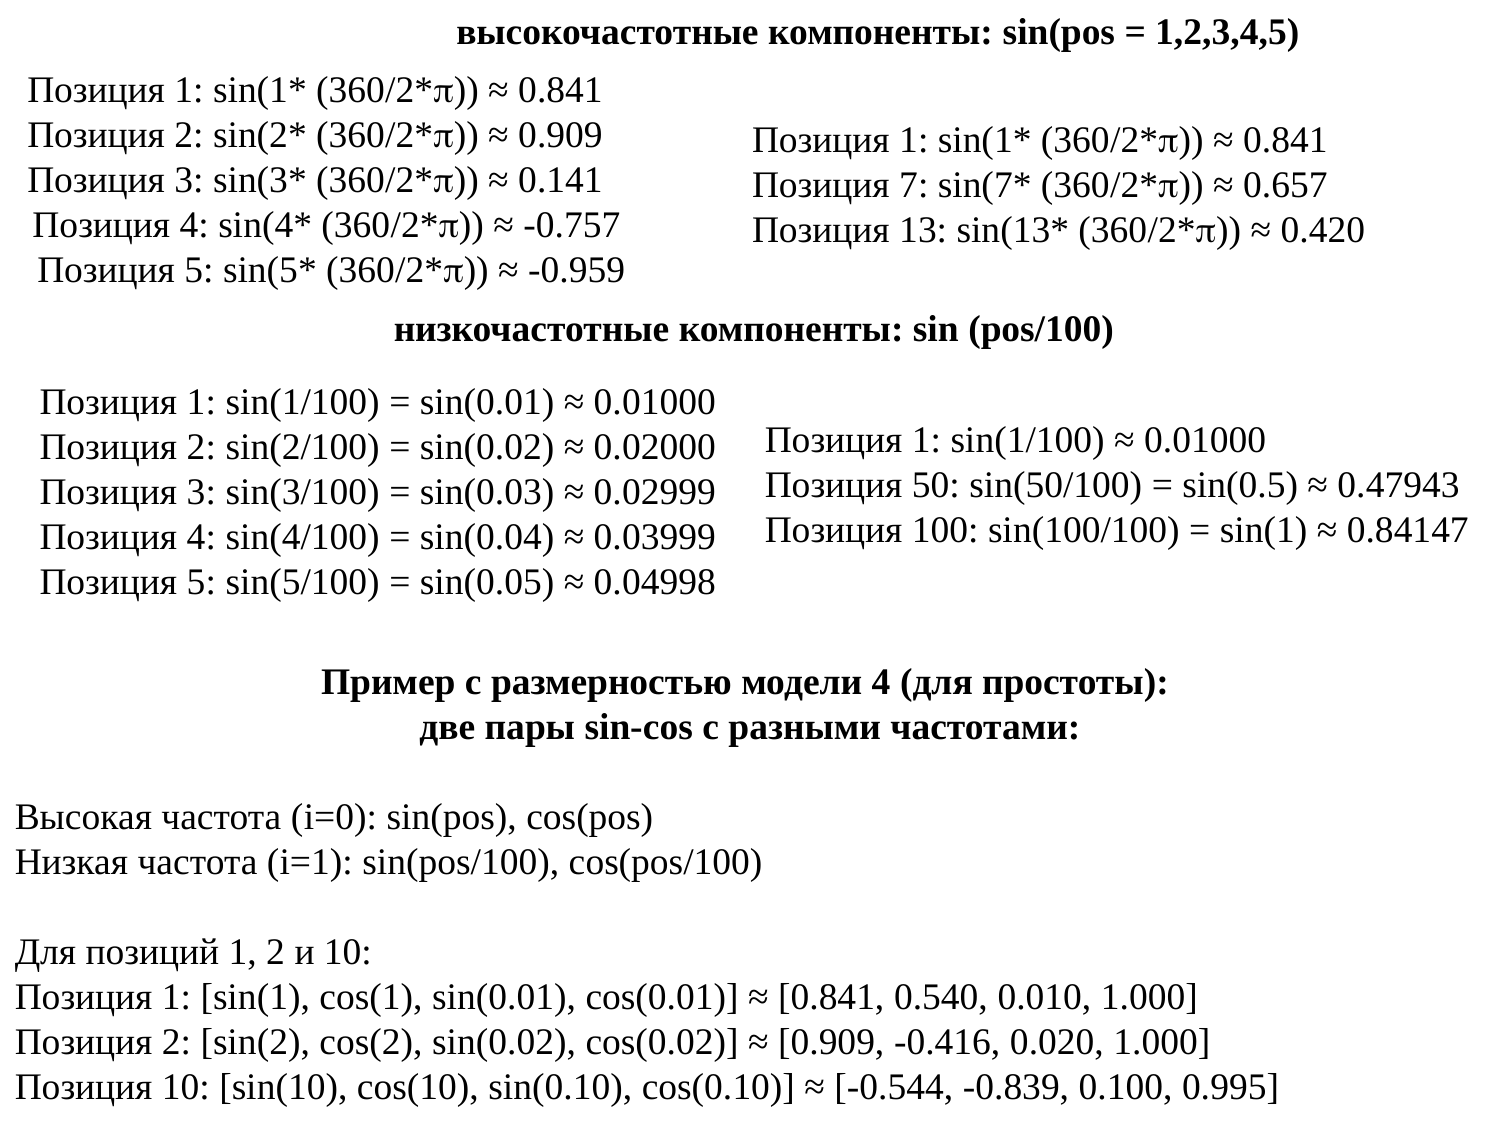

высокочастотные компоненты: sin(pos = 1,2,3,4,5)
Позиция 1: sin(1* (360/2*π)) ≈ 0.841
Позиция 2: sin(2* (360/2*π)) ≈ 0.909
Позиция 3: sin(3* (360/2*π)) ≈ 0.141
Позиция 4: sin(4* (360/2*π)) ≈ -0.757
Позиция 5: sin(5* (360/2*π)) ≈ -0.959
Позиция 1: sin(1* (360/2*π)) ≈ 0.841
Позиция 7: sin(7* (360/2*π)) ≈ 0.657
Позиция 13: sin(13* (360/2*π)) ≈ 0.420
низкочастотные компоненты: sin (pos/100)
Позиция 1: sin(1/100) = sin(0.01) ≈ 0.01000 Позиция 2: sin(2/100) = sin(0.02) ≈ 0.02000 Позиция 3: sin(3/100) = sin(0.03) ≈ 0.02999 Позиция 4: sin(4/100) = sin(0.04) ≈ 0.03999 Позиция 5: sin(5/100) = sin(0.05) ≈ 0.04998
Позиция 1: sin(1/100) ≈ 0.01000
Позиция 50: sin(50/100) = sin(0.5) ≈ 0.47943 Позиция 100: sin(100/100) = sin(1) ≈ 0.84147
Пример с размерностью модели 4 (для простоты):
две пары sin-cos с разными частотами:

Высокая частота (i=0): sin(pos), cos(pos)
Низкая частота (i=1): sin(pos/100), cos(pos/100)

Для позиций 1, 2 и 10:
Позиция 1: [sin(1), cos(1), sin(0.01), cos(0.01)] ≈ [0.841, 0.540, 0.010, 1.000]
Позиция 2: [sin(2), cos(2), sin(0.02), cos(0.02)] ≈ [0.909, -0.416, 0.020, 1.000]
Позиция 10: [sin(10), cos(10), sin(0.10), cos(0.10)] ≈ [-0.544, -0.839, 0.100, 0.995]